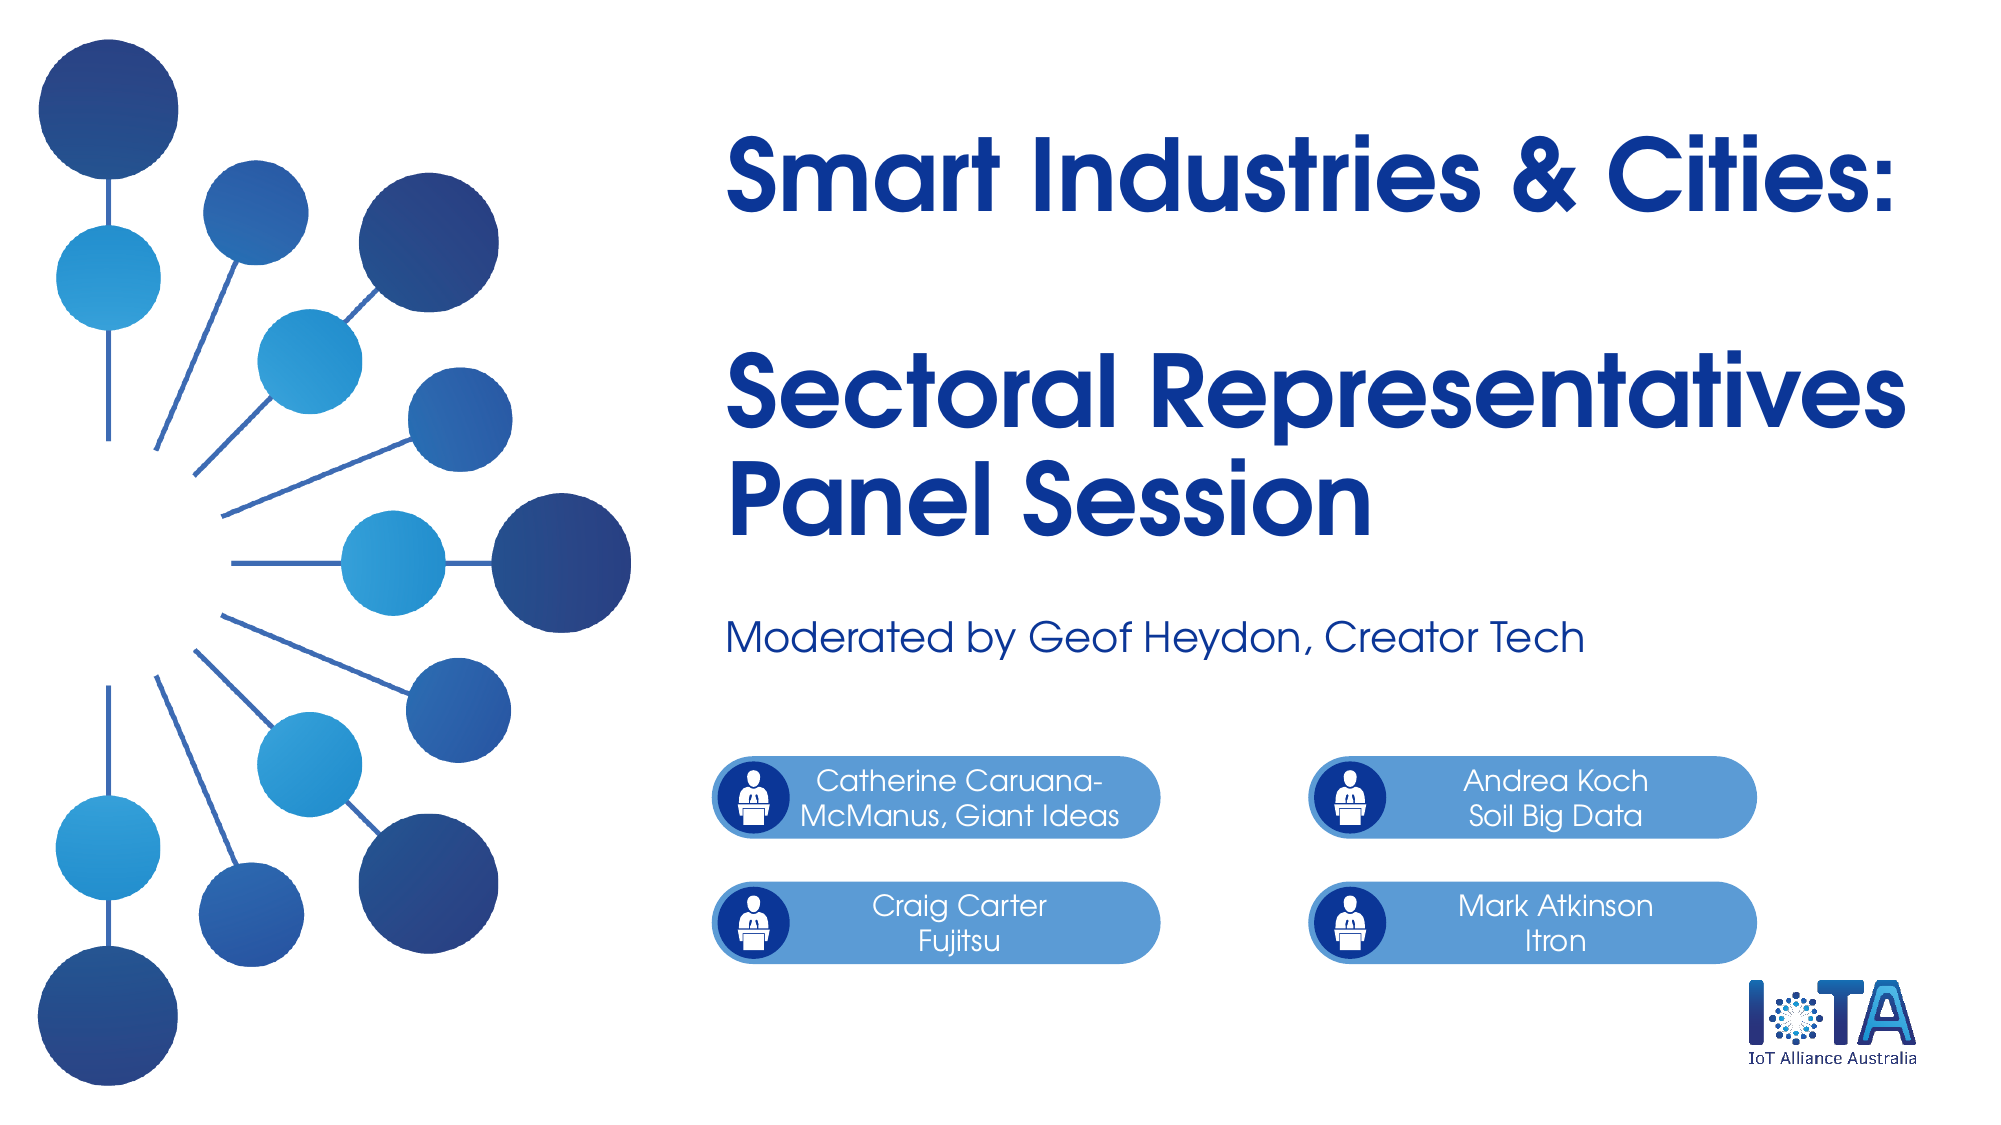

Cover design 1
# Smart Industries & Cities: Sectoral Representatives Panel Session
Moderated by Geof Heydon, Creator Tech
Catherine Caruana-McManus, Giant Ideas

Andrea Koch
Soil Big Data

Craig Carter
Fujitsu

Mark Atkinson
Itron